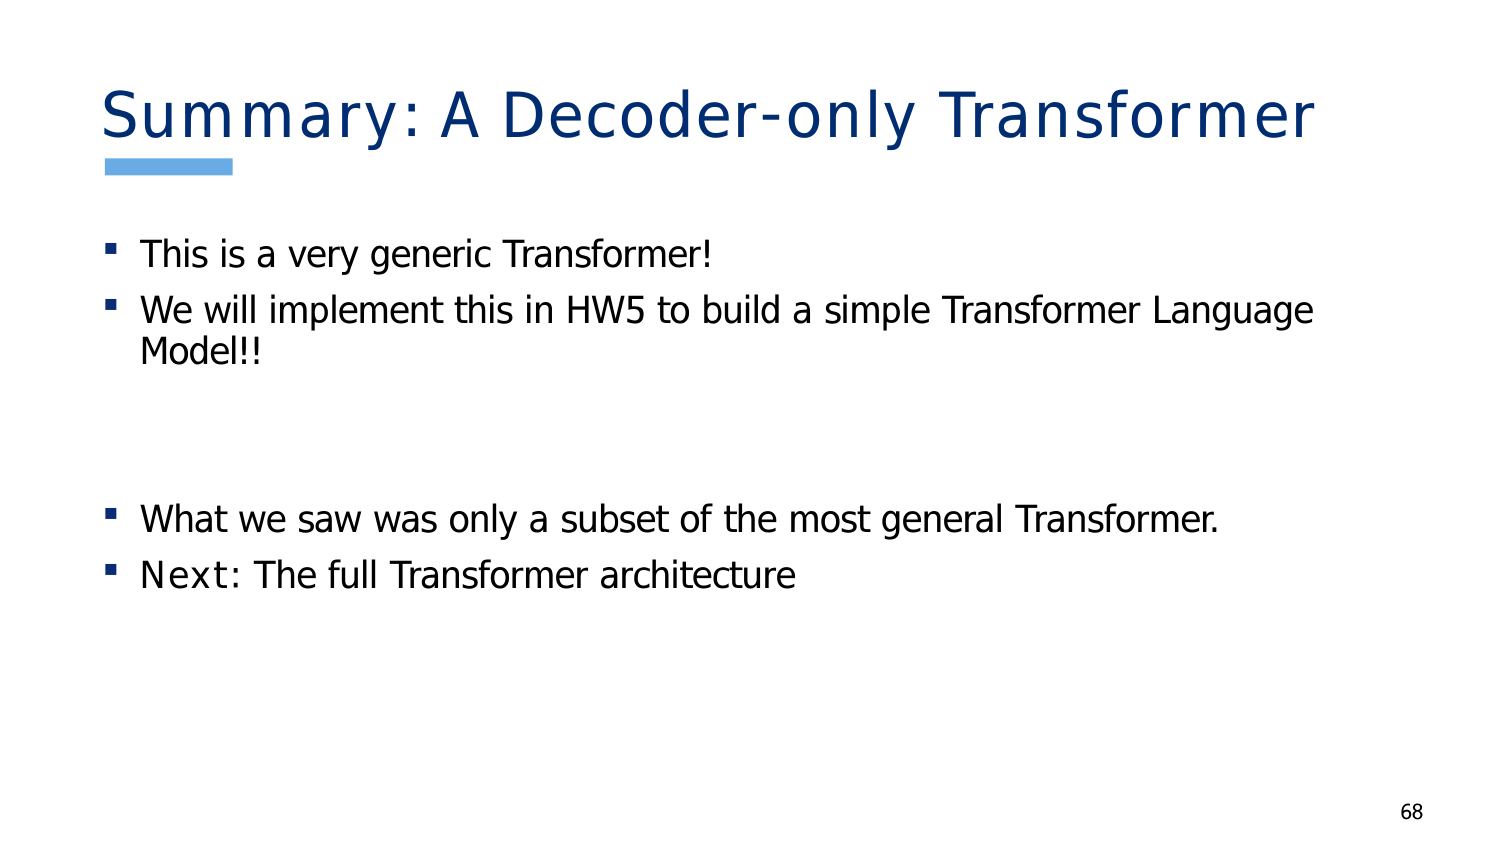

# Summary: A Decoder-only Transformer
This is a very generic Transformer!
We will implement this in HW5 to build a simple Transformer Language Model!!

What we saw was only a subset of the most general Transformer.
Next: The full Transformer architecture